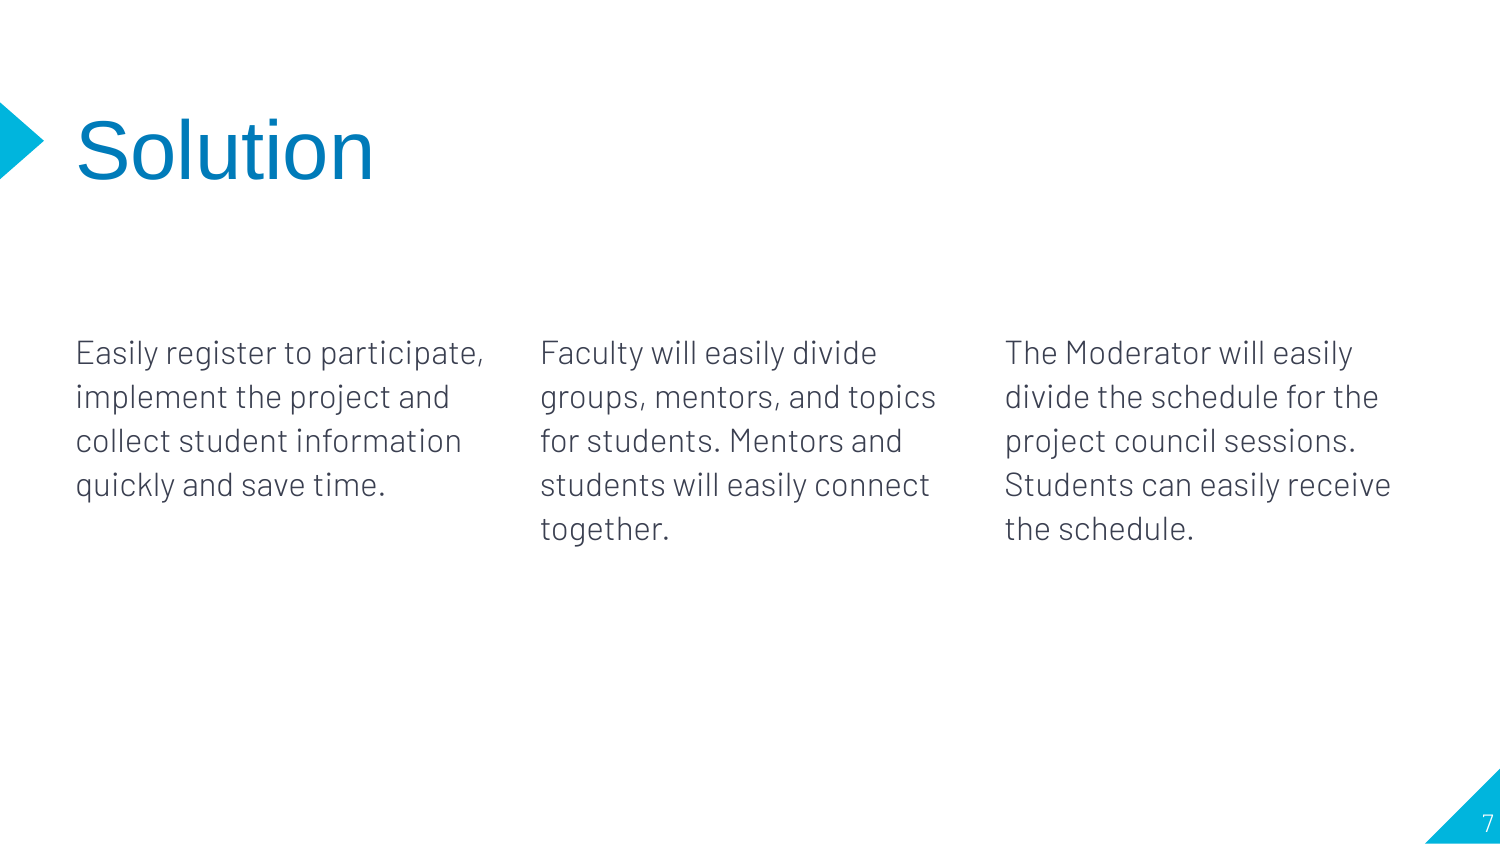

# Solution
Easily register to participate, implement the project and collect student information quickly and save time.
Faculty will easily divide groups, mentors, and topics for students. Mentors and students will easily connect together.
The Moderator will easily divide the schedule for the project council sessions. Students can easily receive the schedule.

7